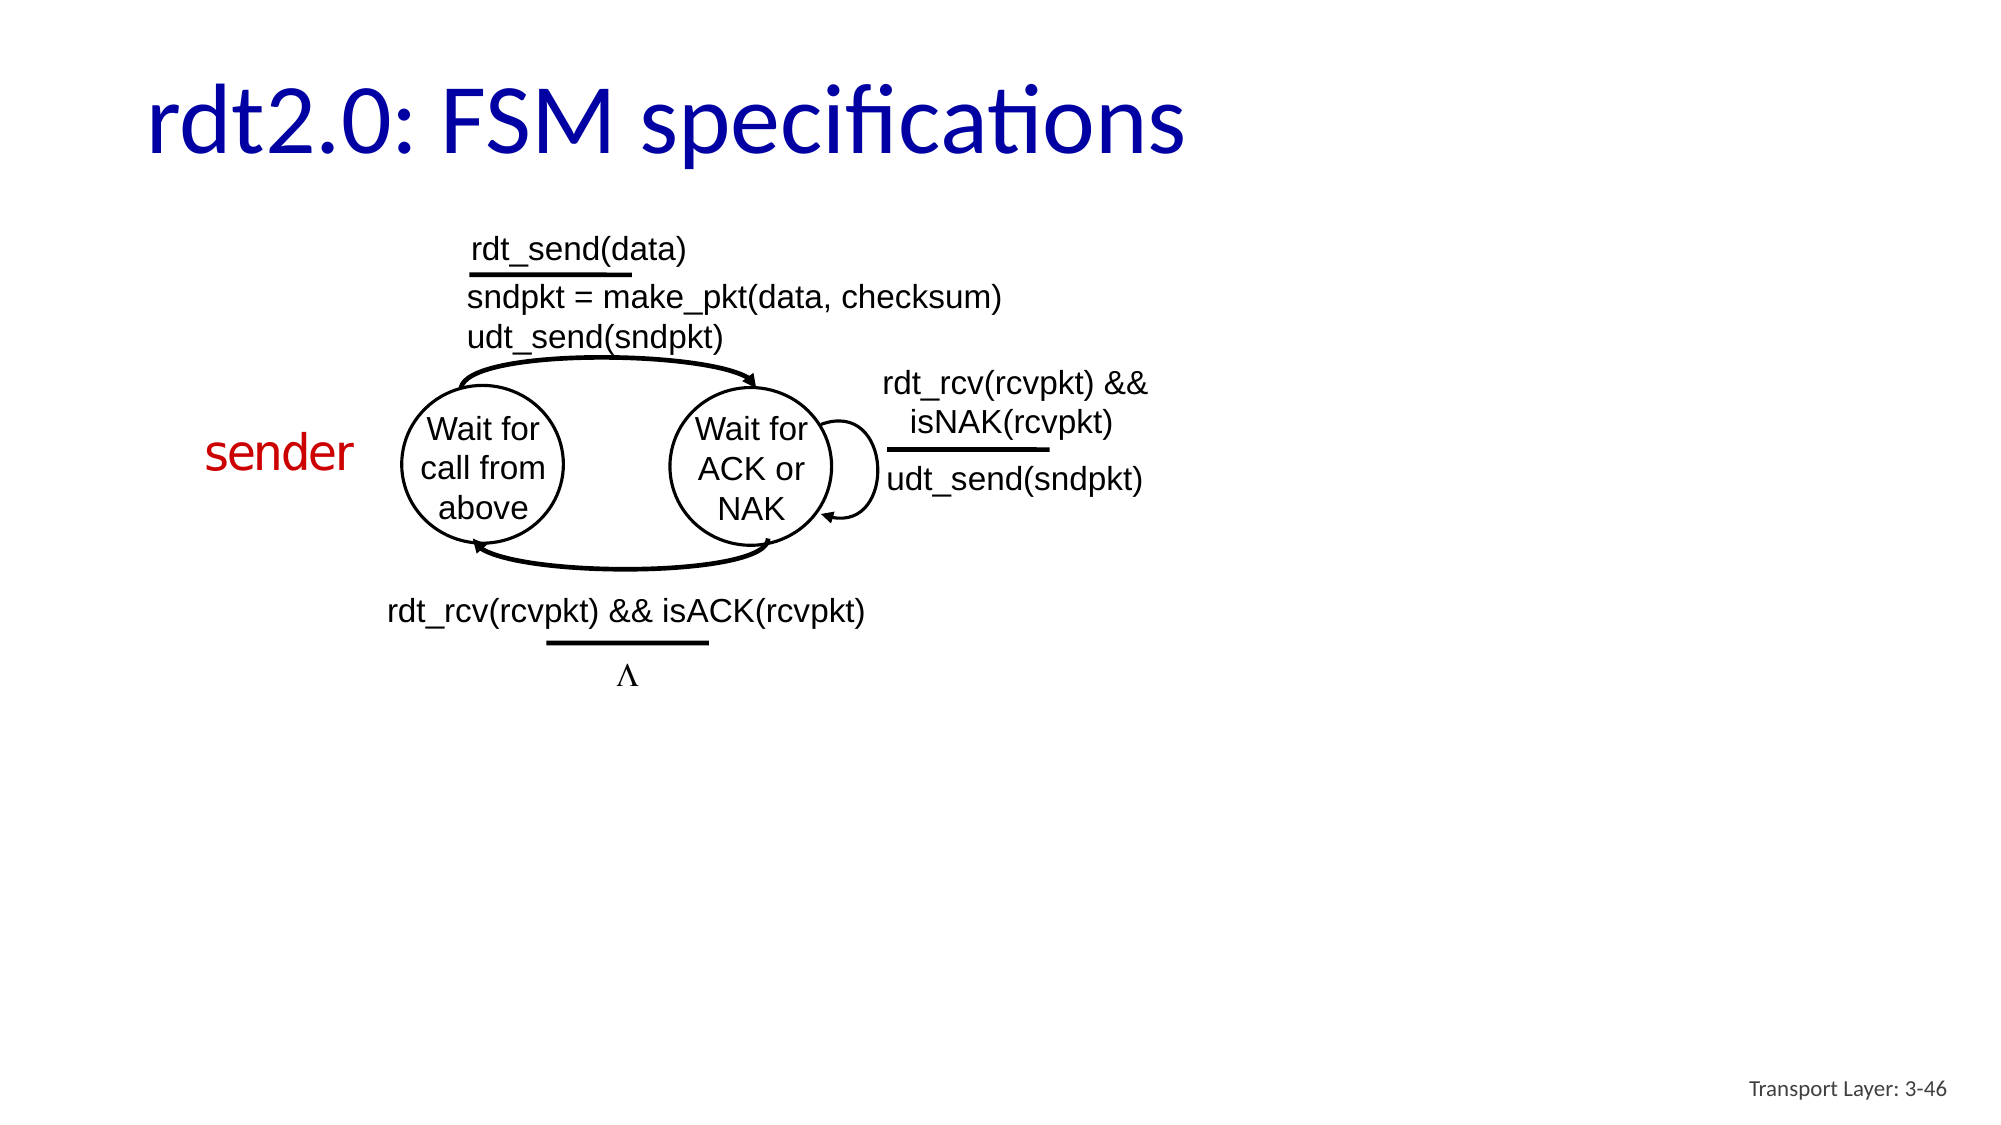

# rdt2.0: FSM specifications
rdt_send(data)
sndpkt = make_pkt(data, checksum)
udt_send(sndpkt)

rdt_rcv(rcvpkt) &&
   isNAK(rcvpkt)

Wait for ACK or NAK

udt_send(sndpkt)

Wait for call from above

sender
rdt_rcv(rcvpkt) && corrupt(rcvpkt)
udt_send(NAK)

rdt_rcv(rcvpkt) && isACK(rcvpkt)

Λ

Wait for call from below
receiver

rdt_rcv(rcvpkt) &&  notcorrupt(rcvpkt)
extract(rcvpkt,data)
deliver_data(data)
udt_send(ACK)

Transport Layer: 3-46